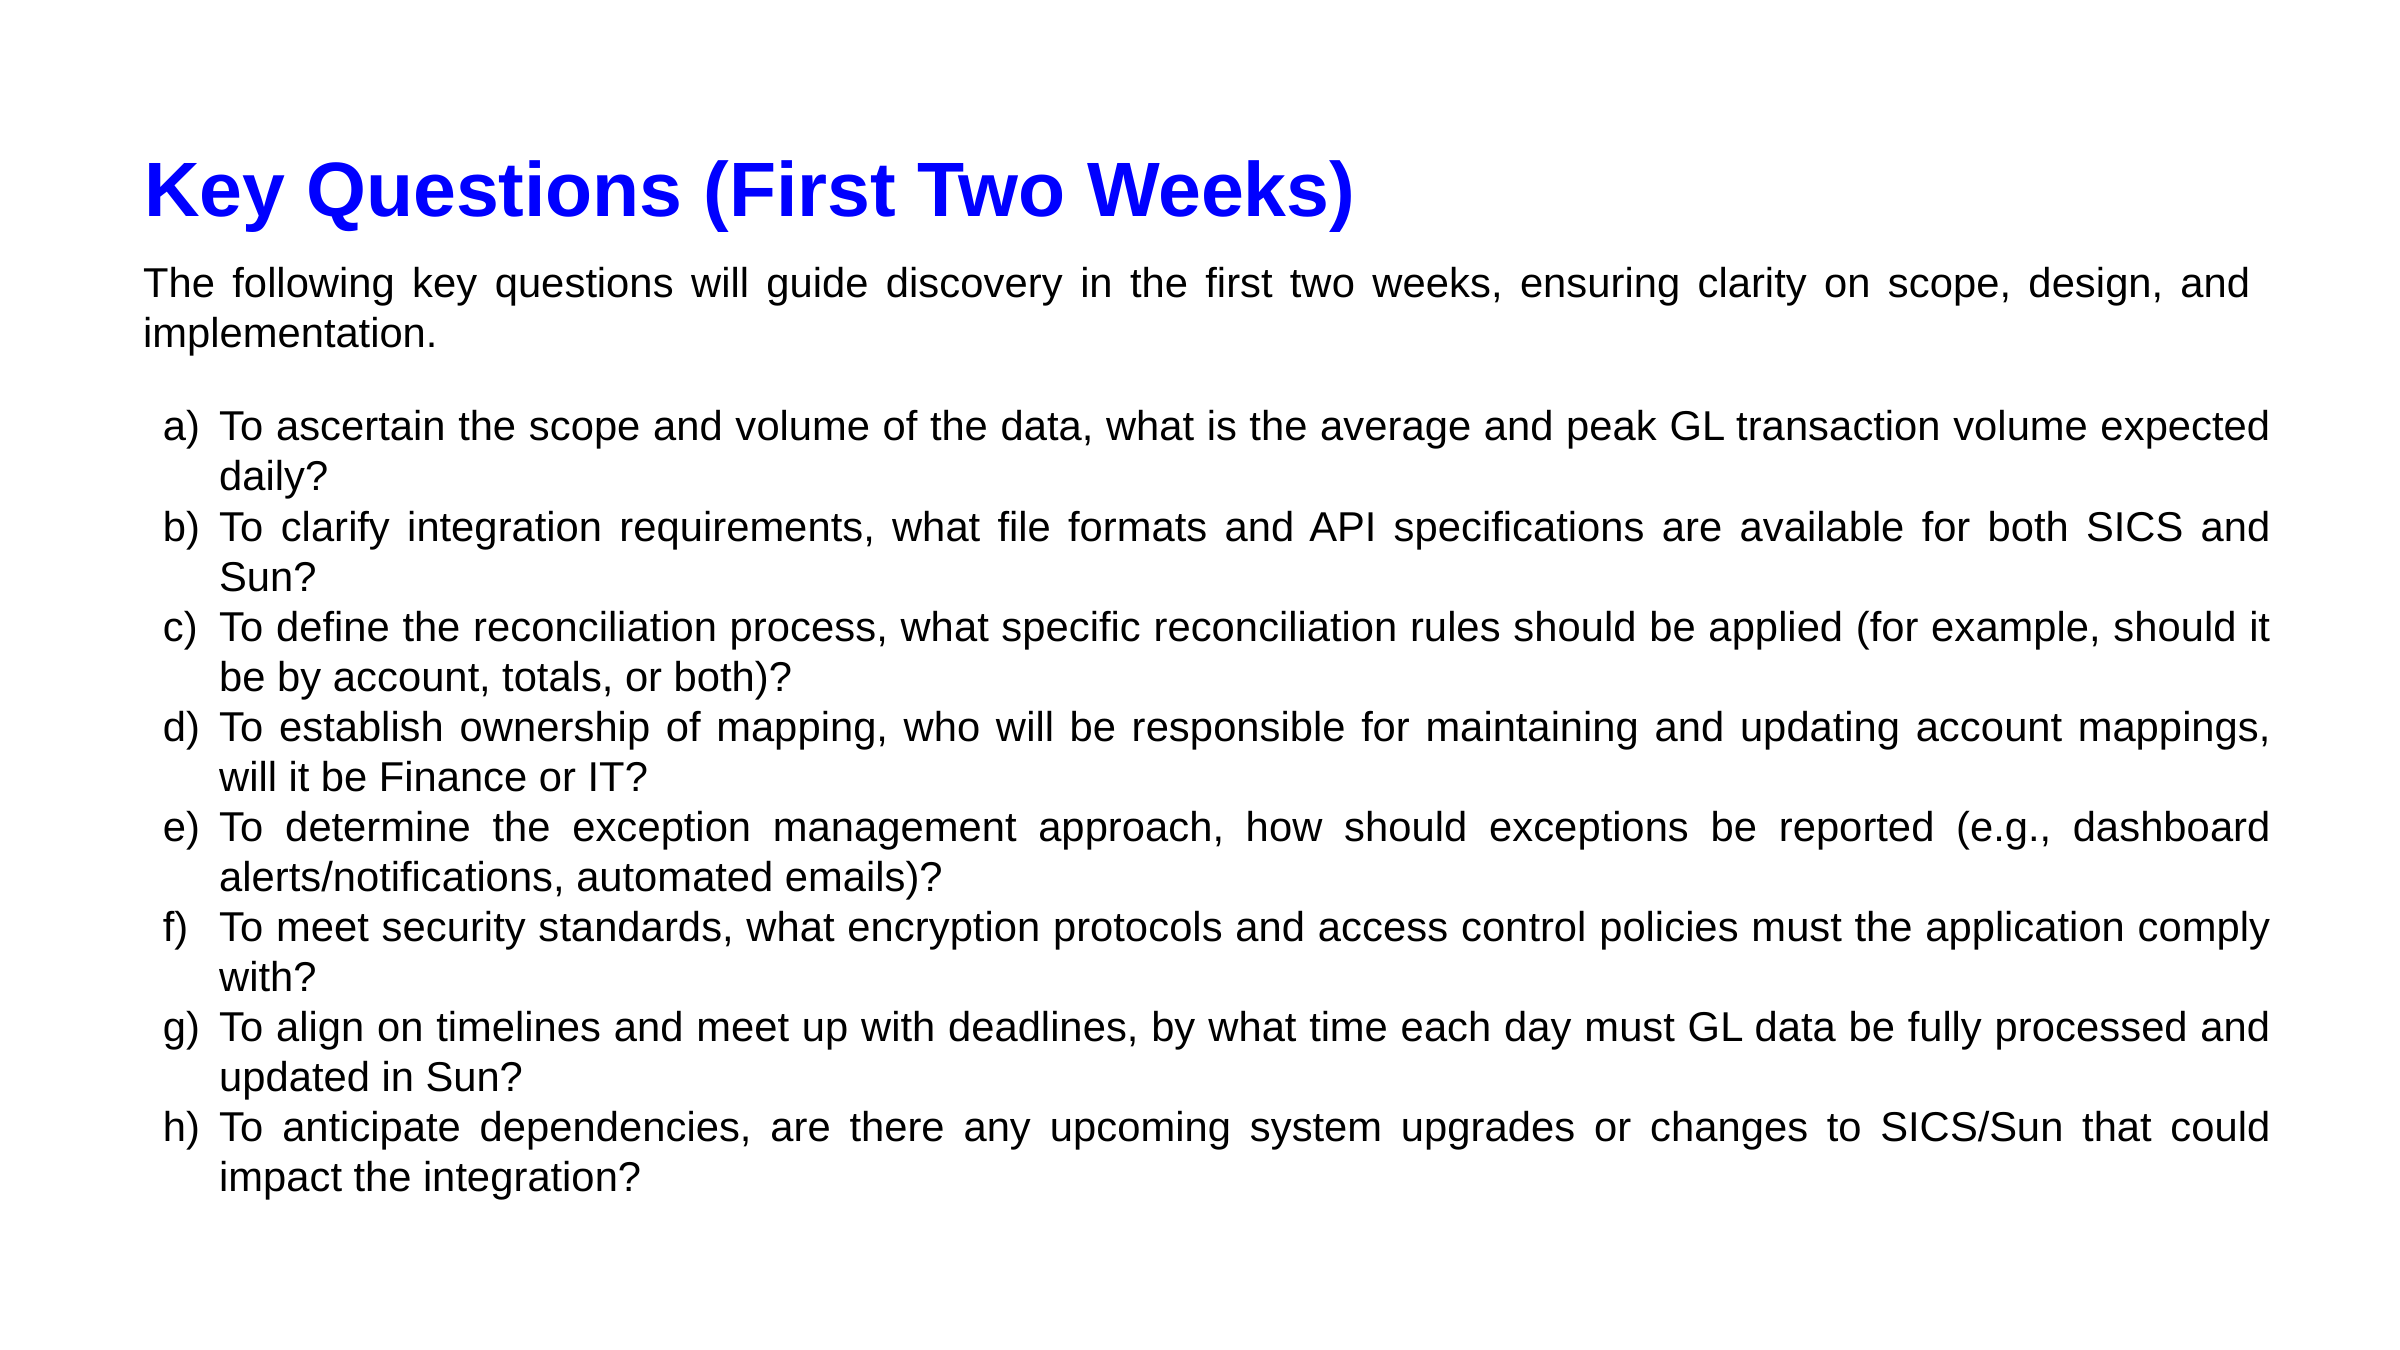

Key Questions (First Two Weeks)
The following key questions will guide discovery in the first two weeks, ensuring clarity on scope, design, and implementation.
To ascertain the scope and volume of the data, what is the average and peak GL transaction volume expected daily?
To clarify integration requirements, what file formats and API specifications are available for both SICS and Sun?
To define the reconciliation process, what specific reconciliation rules should be applied (for example, should it be by account, totals, or both)?
To establish ownership of mapping, who will be responsible for maintaining and updating account mappings, will it be Finance or IT?
To determine the exception management approach, how should exceptions be reported (e.g., dashboard alerts/notifications, automated emails)?
To meet security standards, what encryption protocols and access control policies must the application comply with?
To align on timelines and meet up with deadlines, by what time each day must GL data be fully processed and updated in Sun?
To anticipate dependencies, are there any upcoming system upgrades or changes to SICS/Sun that could impact the integration?